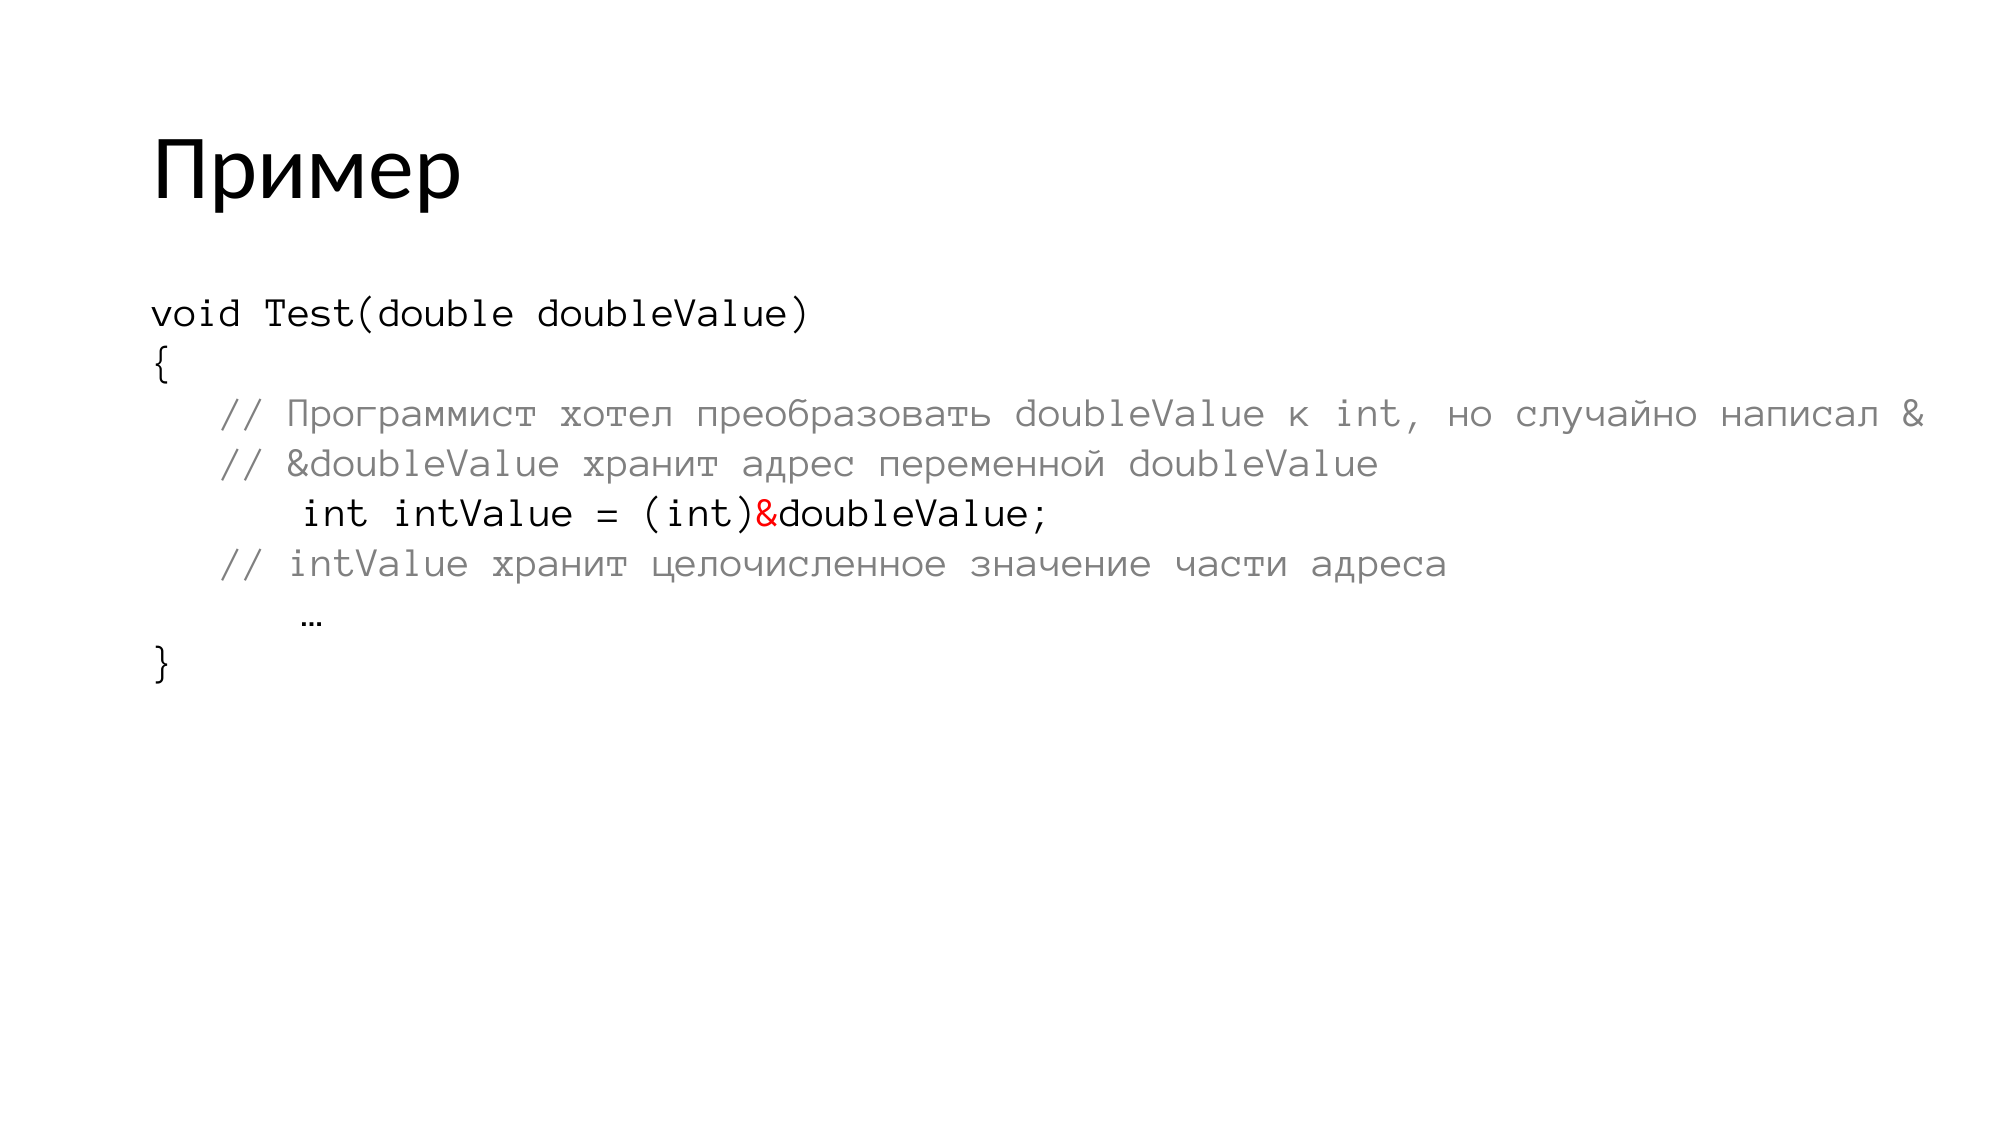

# Пример
void Test(double doubleValue)
{
   // Программист хотел преобразовать doubleValue к int, но случайно написал &
   // &doubleValue хранит адрес переменной doubleValue
	int intValue = (int)&doubleValue;
   // intValue хранит целочисленное значение части адреса
	…
}